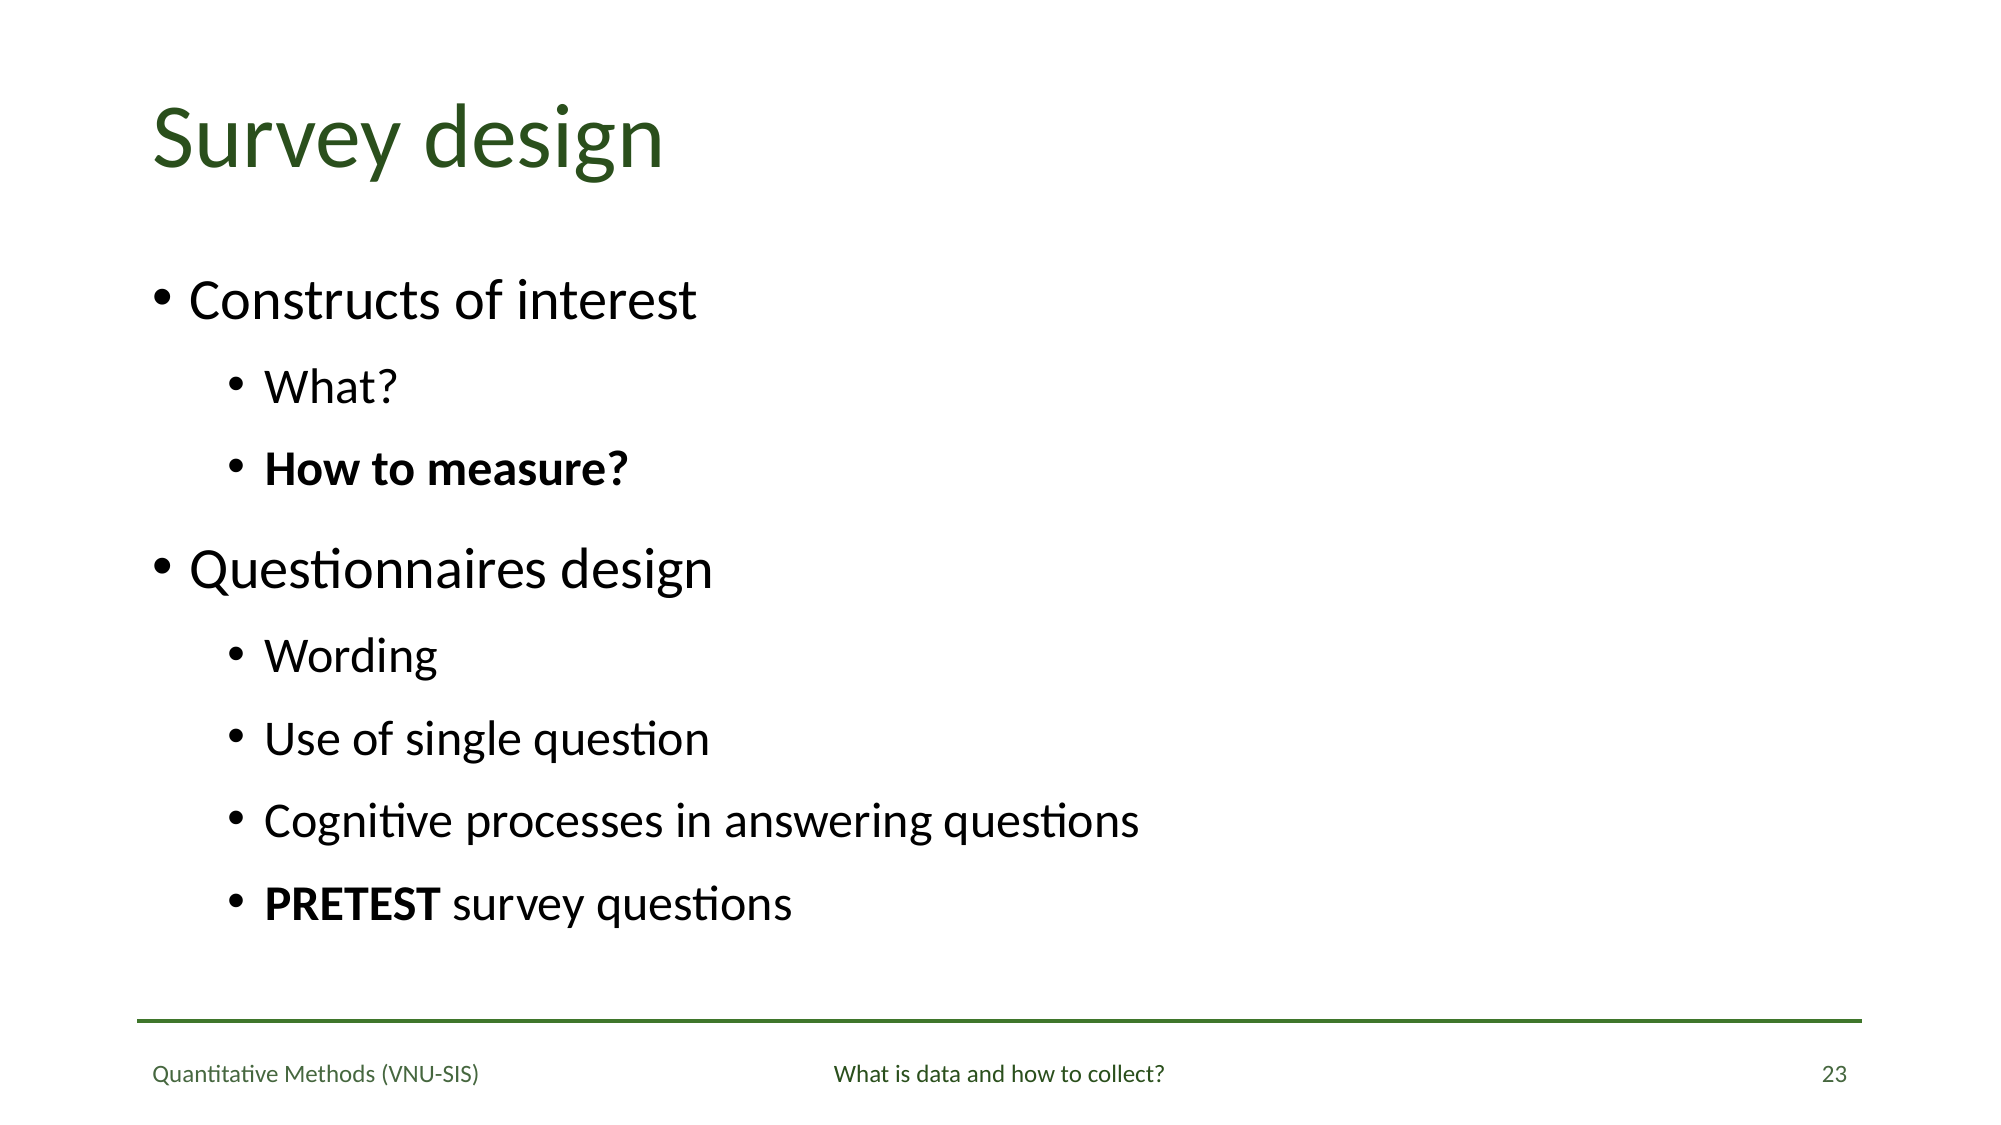

# Survey design
Constructs of interest
What?
How to measure?
Questionnaires design
Wording
Use of single question
Cognitive processes in answering questions
PRETEST survey questions

23
Quantitative Methods (VNU-SIS)
What is data and how to collect?